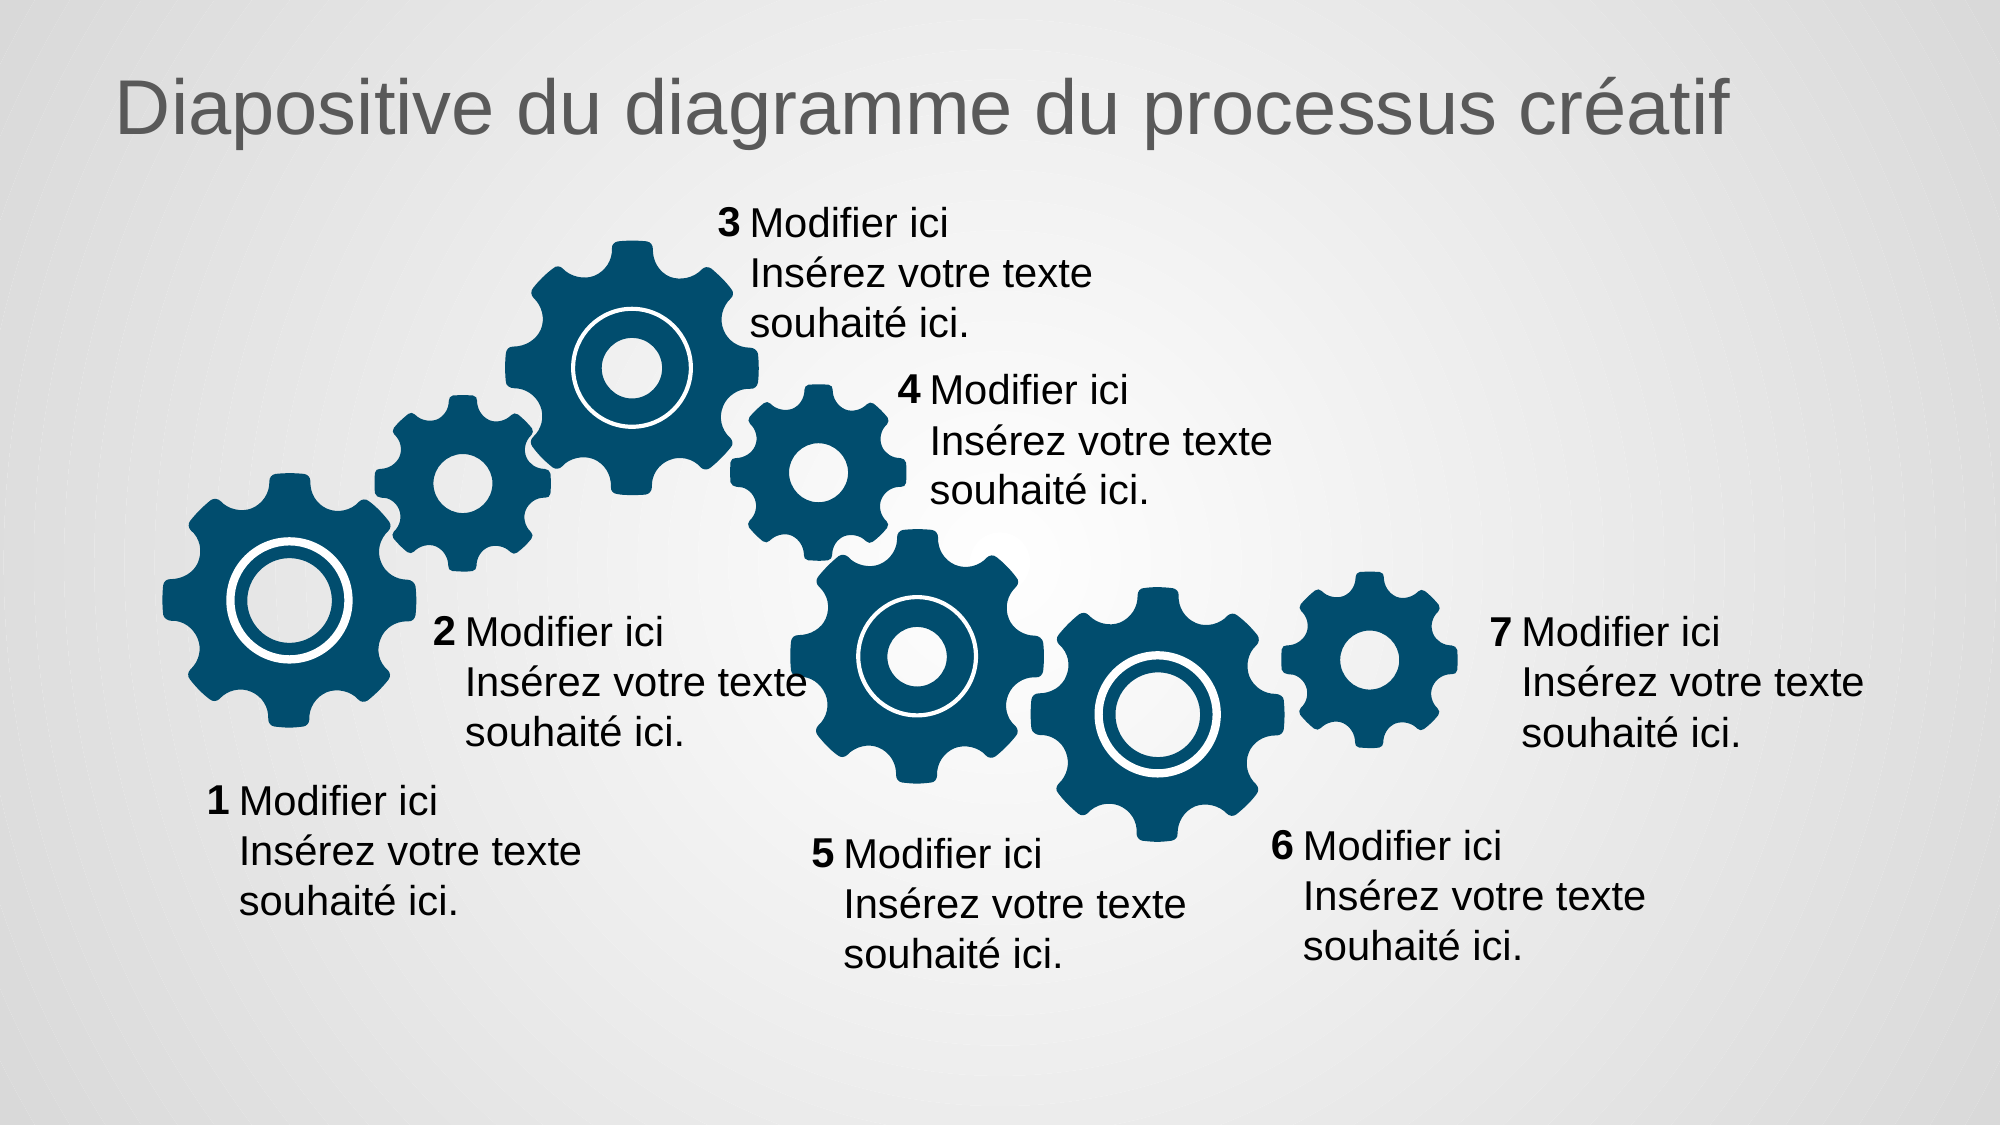

# Diapositive du diagramme du processus créatif
3
Modifier ici
Insérez votre texte
souhaité ici.

4
Modifier ici
Insérez votre texte
souhaité ici.

2
Modifier ici
Insérez votre texte
souhaité ici.
7
Modifier ici
Insérez votre texte
souhaité ici.

1
Modifier ici
Insérez votre texte
souhaité ici.
6
Modifier ici
Insérez votre texte
souhaité ici.
5
Modifier ici
Insérez votre texte
souhaité ici.